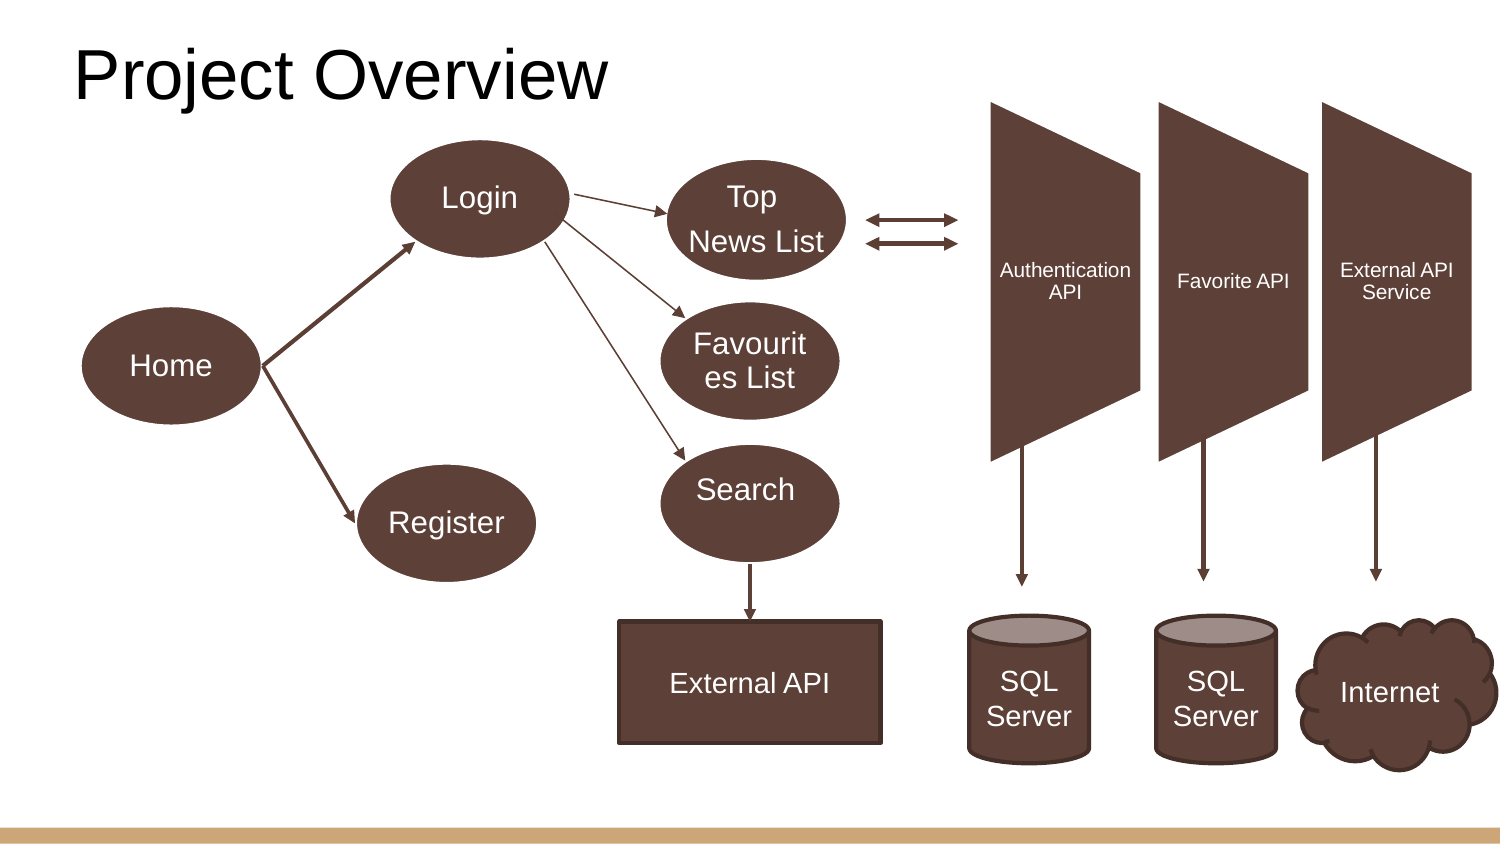

Project Overview
Authentication API
Favorite API
External API Service
Authentication API

Favorite API

External API Service

Login

Top
News List

Favourites List

Home

Search

Register
SQL
Server
SQL
Server
Internet
External API